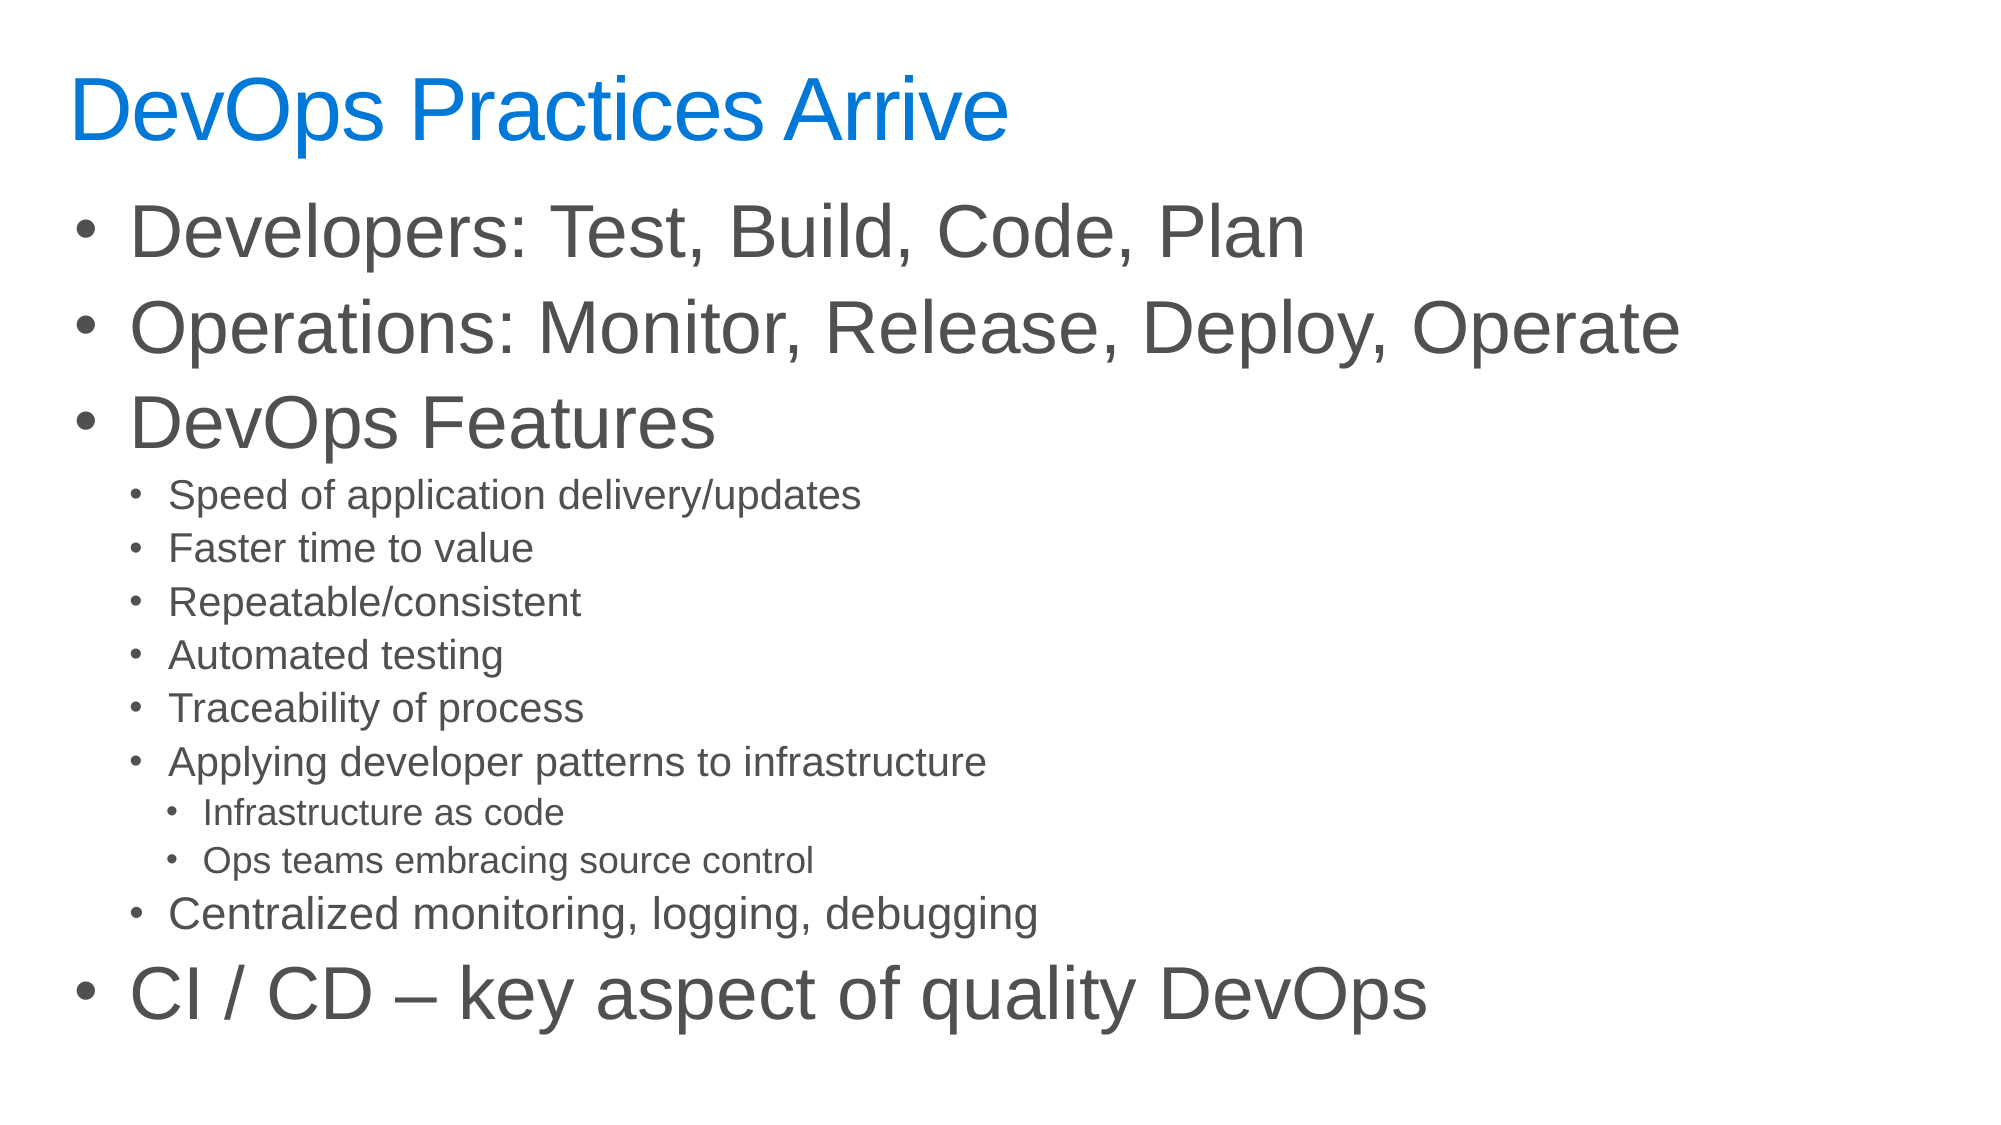

# DevOps Practices Arrive
Developers: Test, Build, Code, Plan
Operations: Monitor, Release, Deploy, Operate
DevOps Features
Speed of application delivery/updates
Faster time to value
Repeatable/consistent
Automated testing
Traceability of process
Applying developer patterns to infrastructure
Infrastructure as code
Ops teams embracing source control
Centralized monitoring, logging, debugging
CI / CD – key aspect of quality DevOps